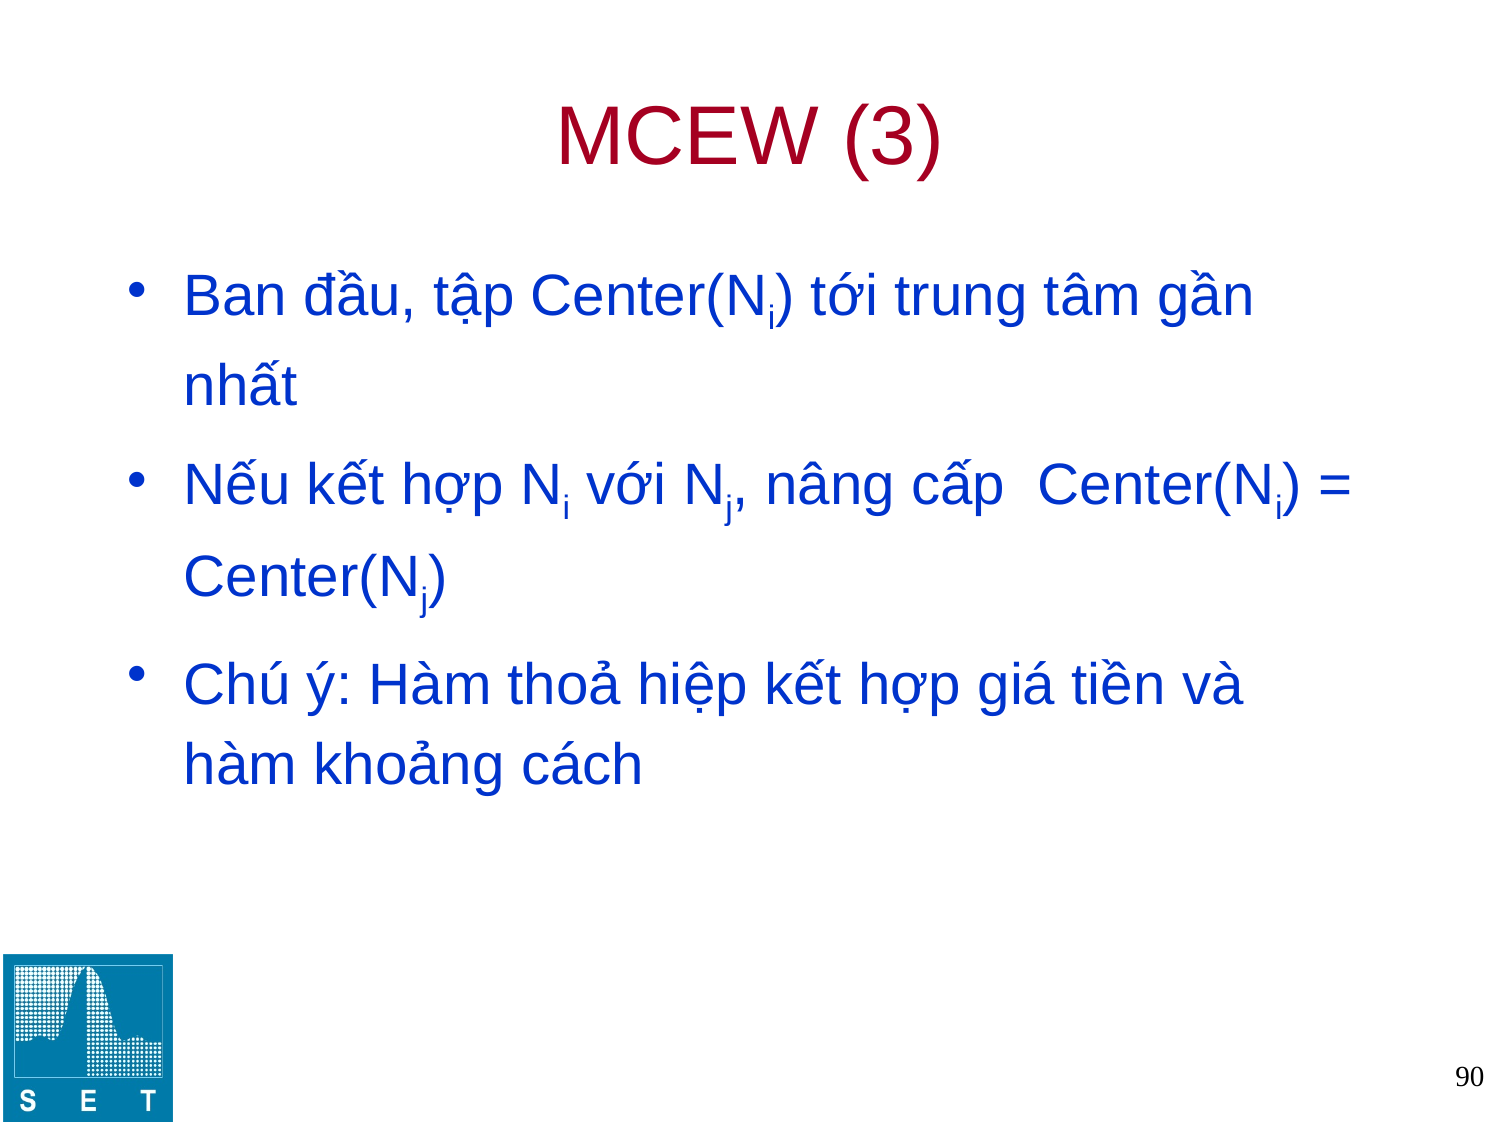

# MCEW (3)
Ban đầu, tập Center(Ni) tới trung tâm gần nhất
Nếu kết hợp Ni với Nj, nâng cấp  Center(Ni) = Center(Nj)
Chú ý: Hàm thoả hiệp kết hợp giá tiền và hàm khoảng cách
90